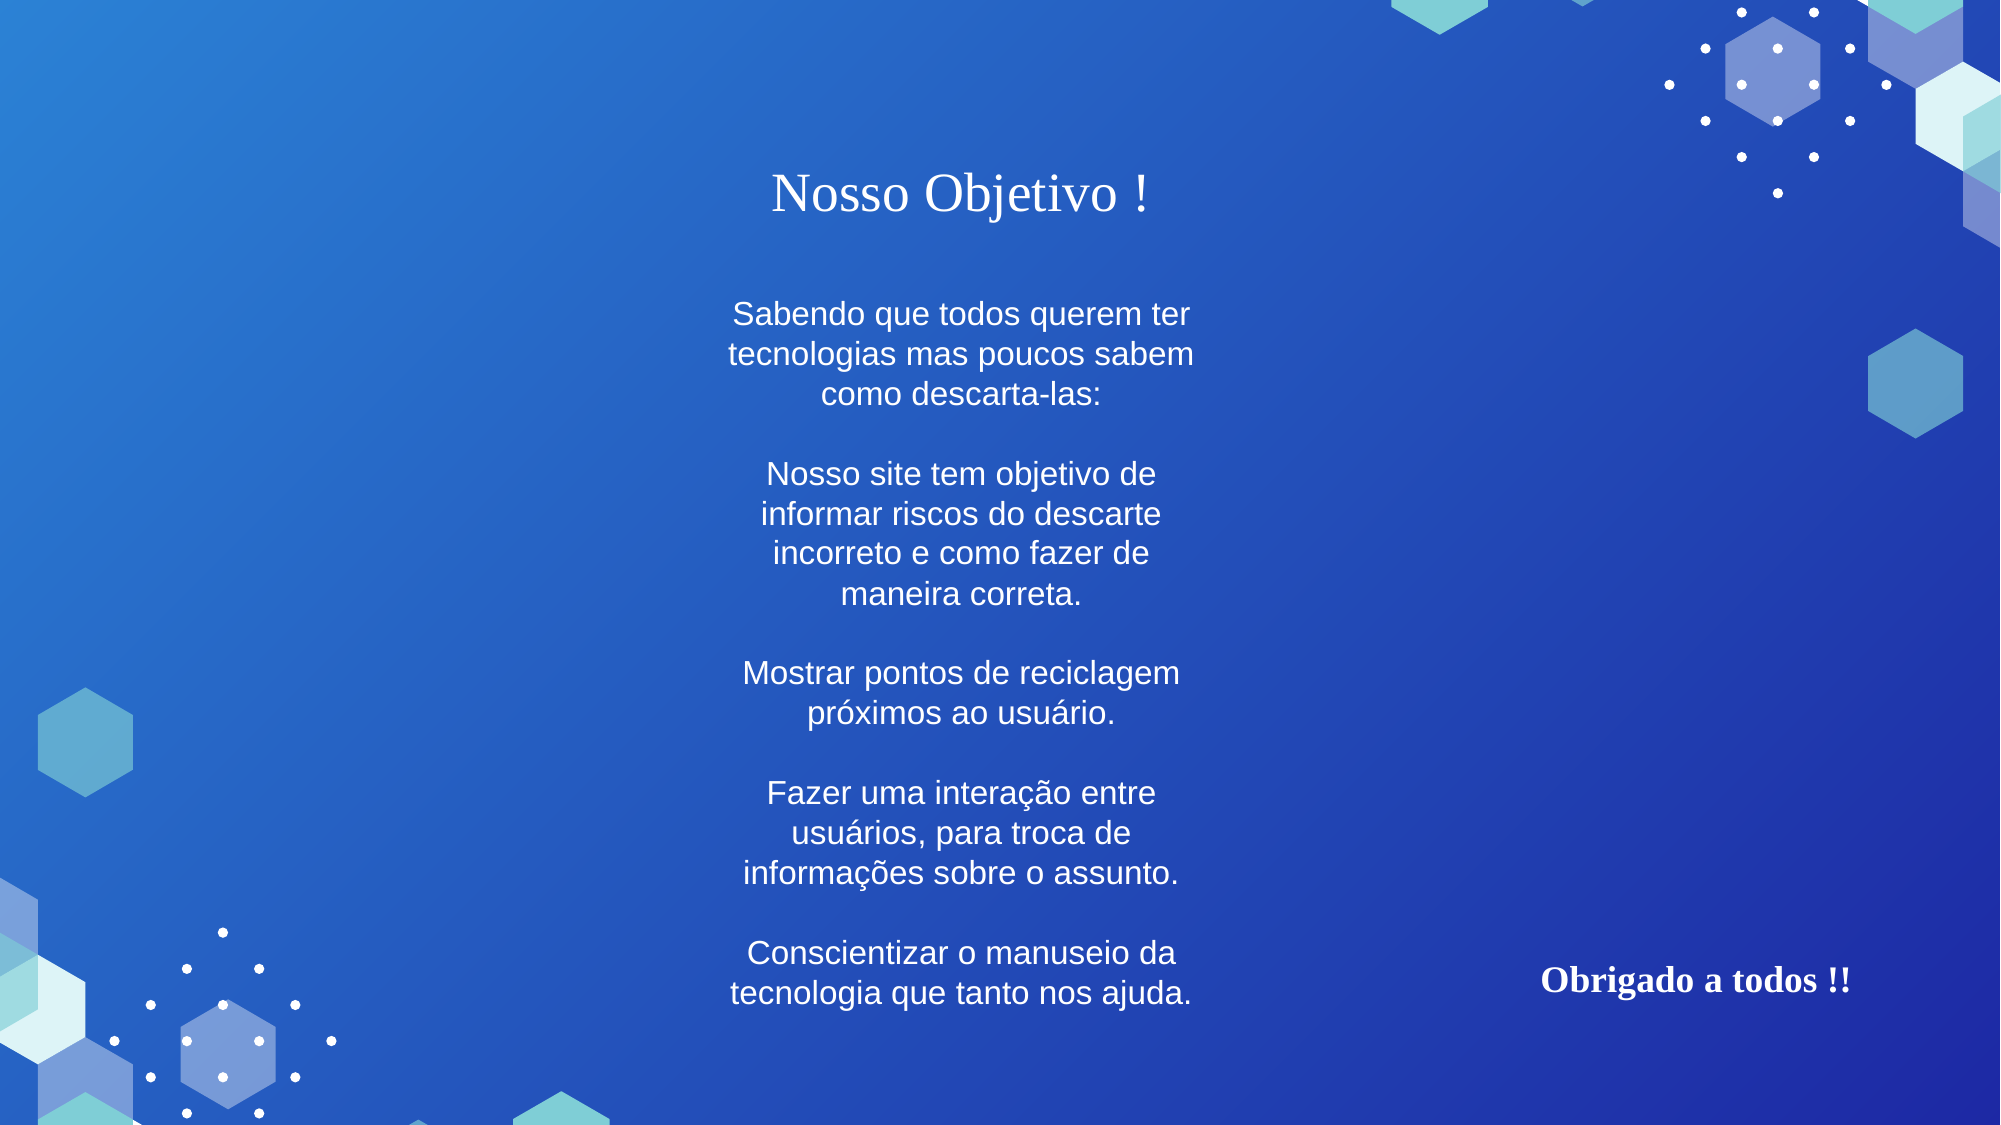

# Nosso Objetivo !
Sabendo que todos querem ter tecnologias mas poucos sabem como descarta-las:
Nosso site tem objetivo de informar riscos do descarte incorreto e como fazer de maneira correta.
Mostrar pontos de reciclagem próximos ao usuário.
Fazer uma interação entre usuários, para troca de informações sobre o assunto.
Conscientizar o manuseio da tecnologia que tanto nos ajuda.
Obrigado a todos !!